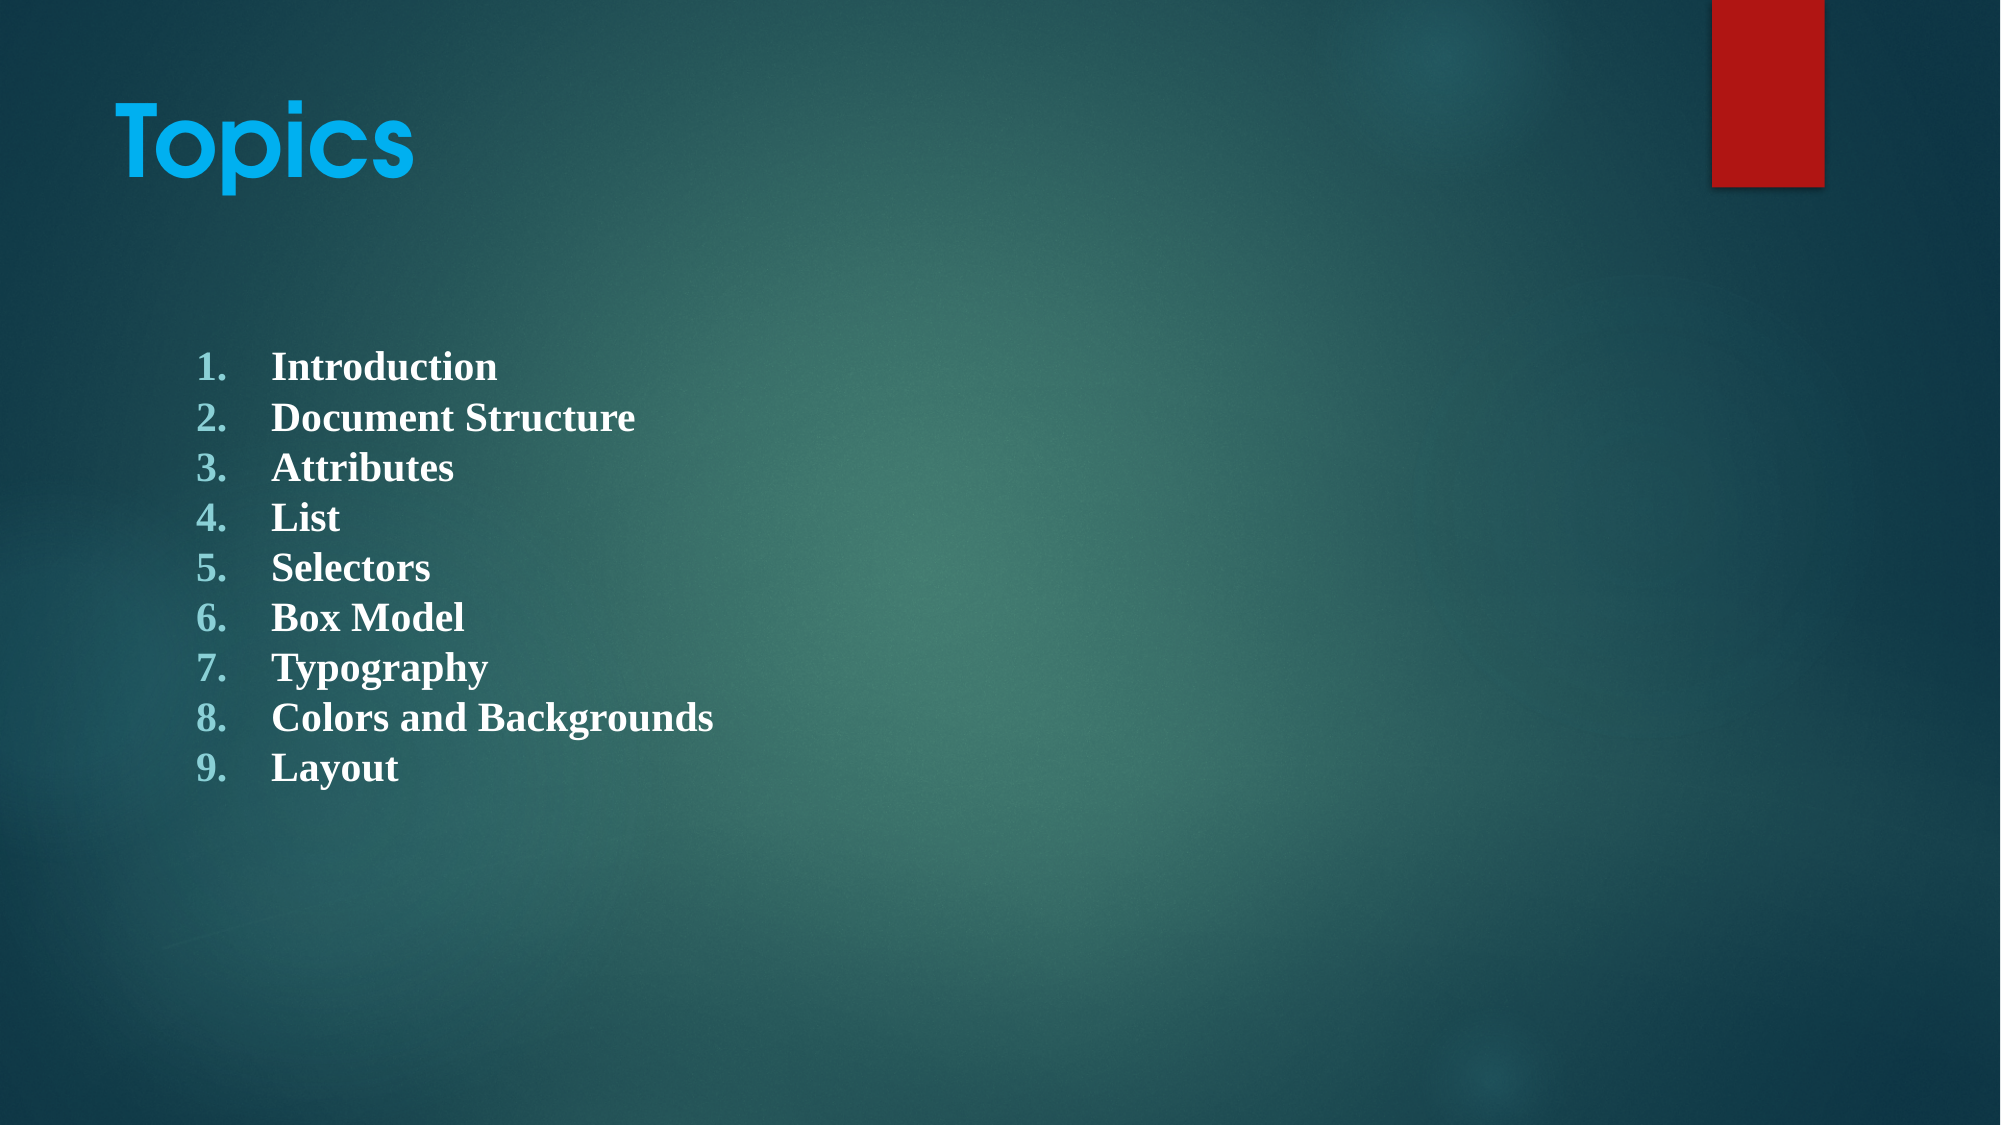

# Topics
Introduction
Document Structure
Attributes
List
Selectors
Box Model
Typography
Colors and Backgrounds
Layout